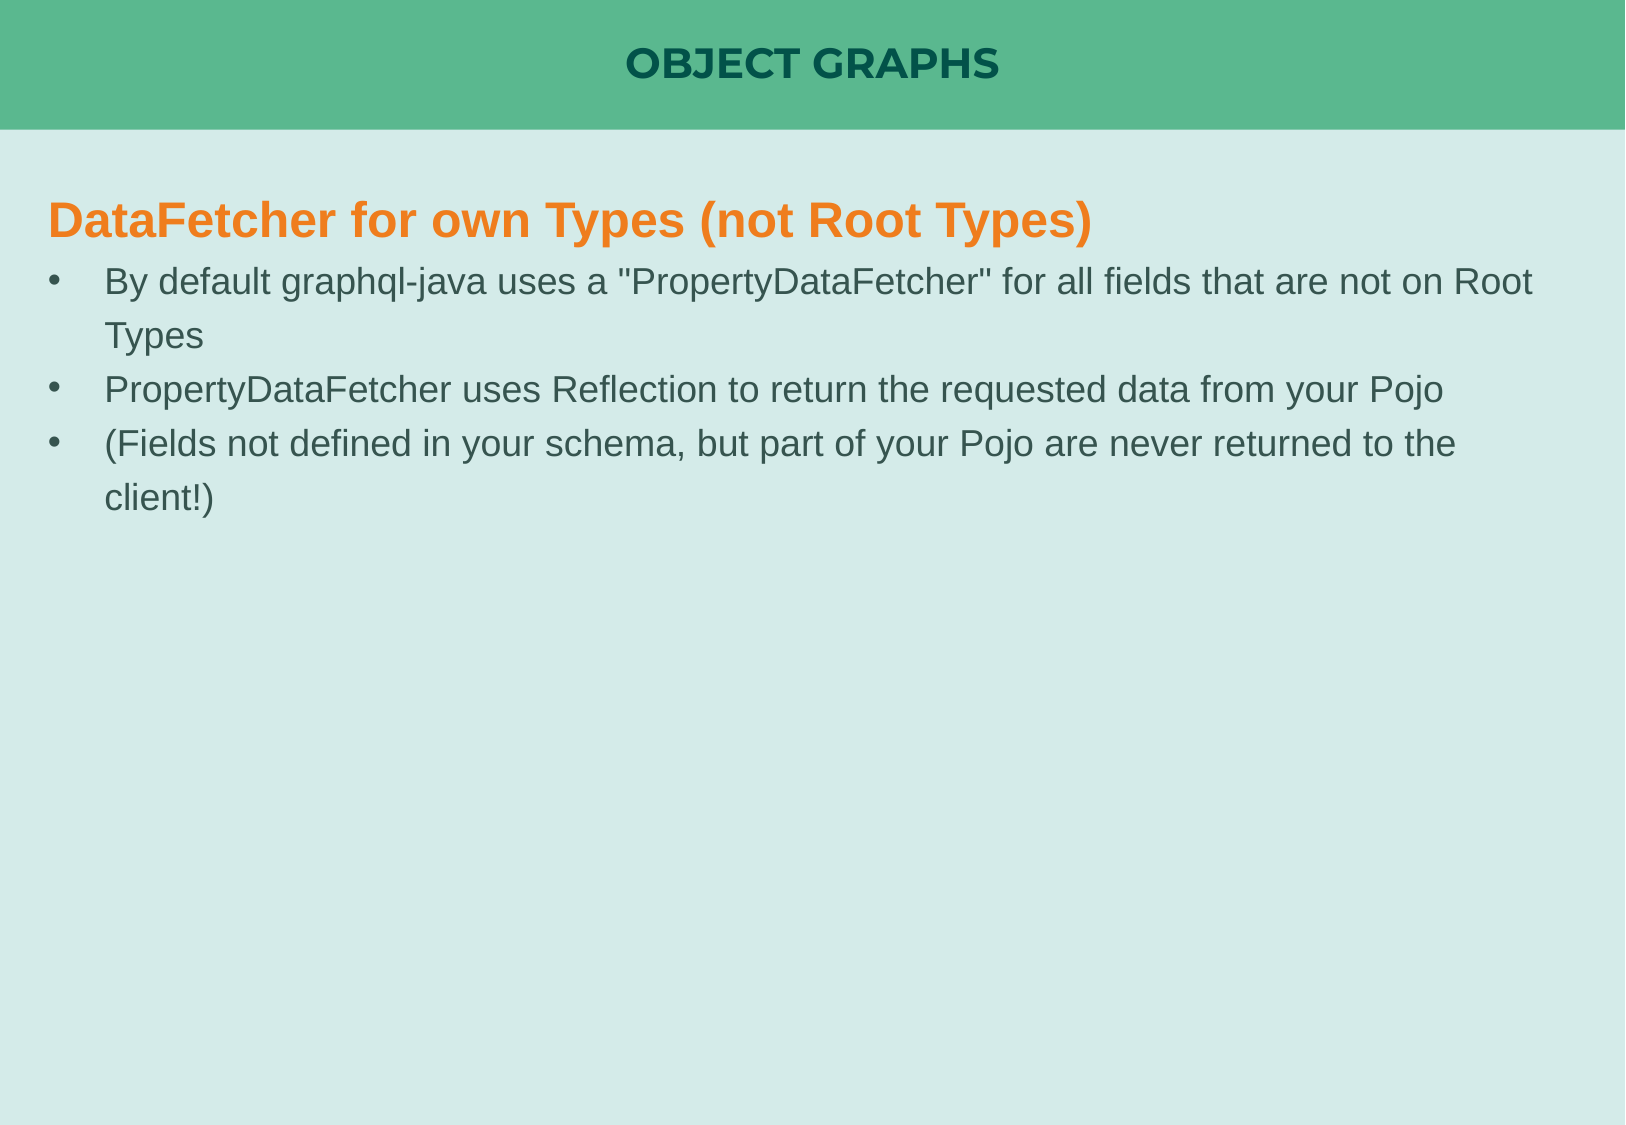

# Object GraphS
DataFetcher for own Types (not Root Types)
By default graphql-java uses a "PropertyDataFetcher" for all fields that are not on Root Types
PropertyDataFetcher uses Reflection to return the requested data from your Pojo
(Fields not defined in your schema, but part of your Pojo are never returned to the client!)